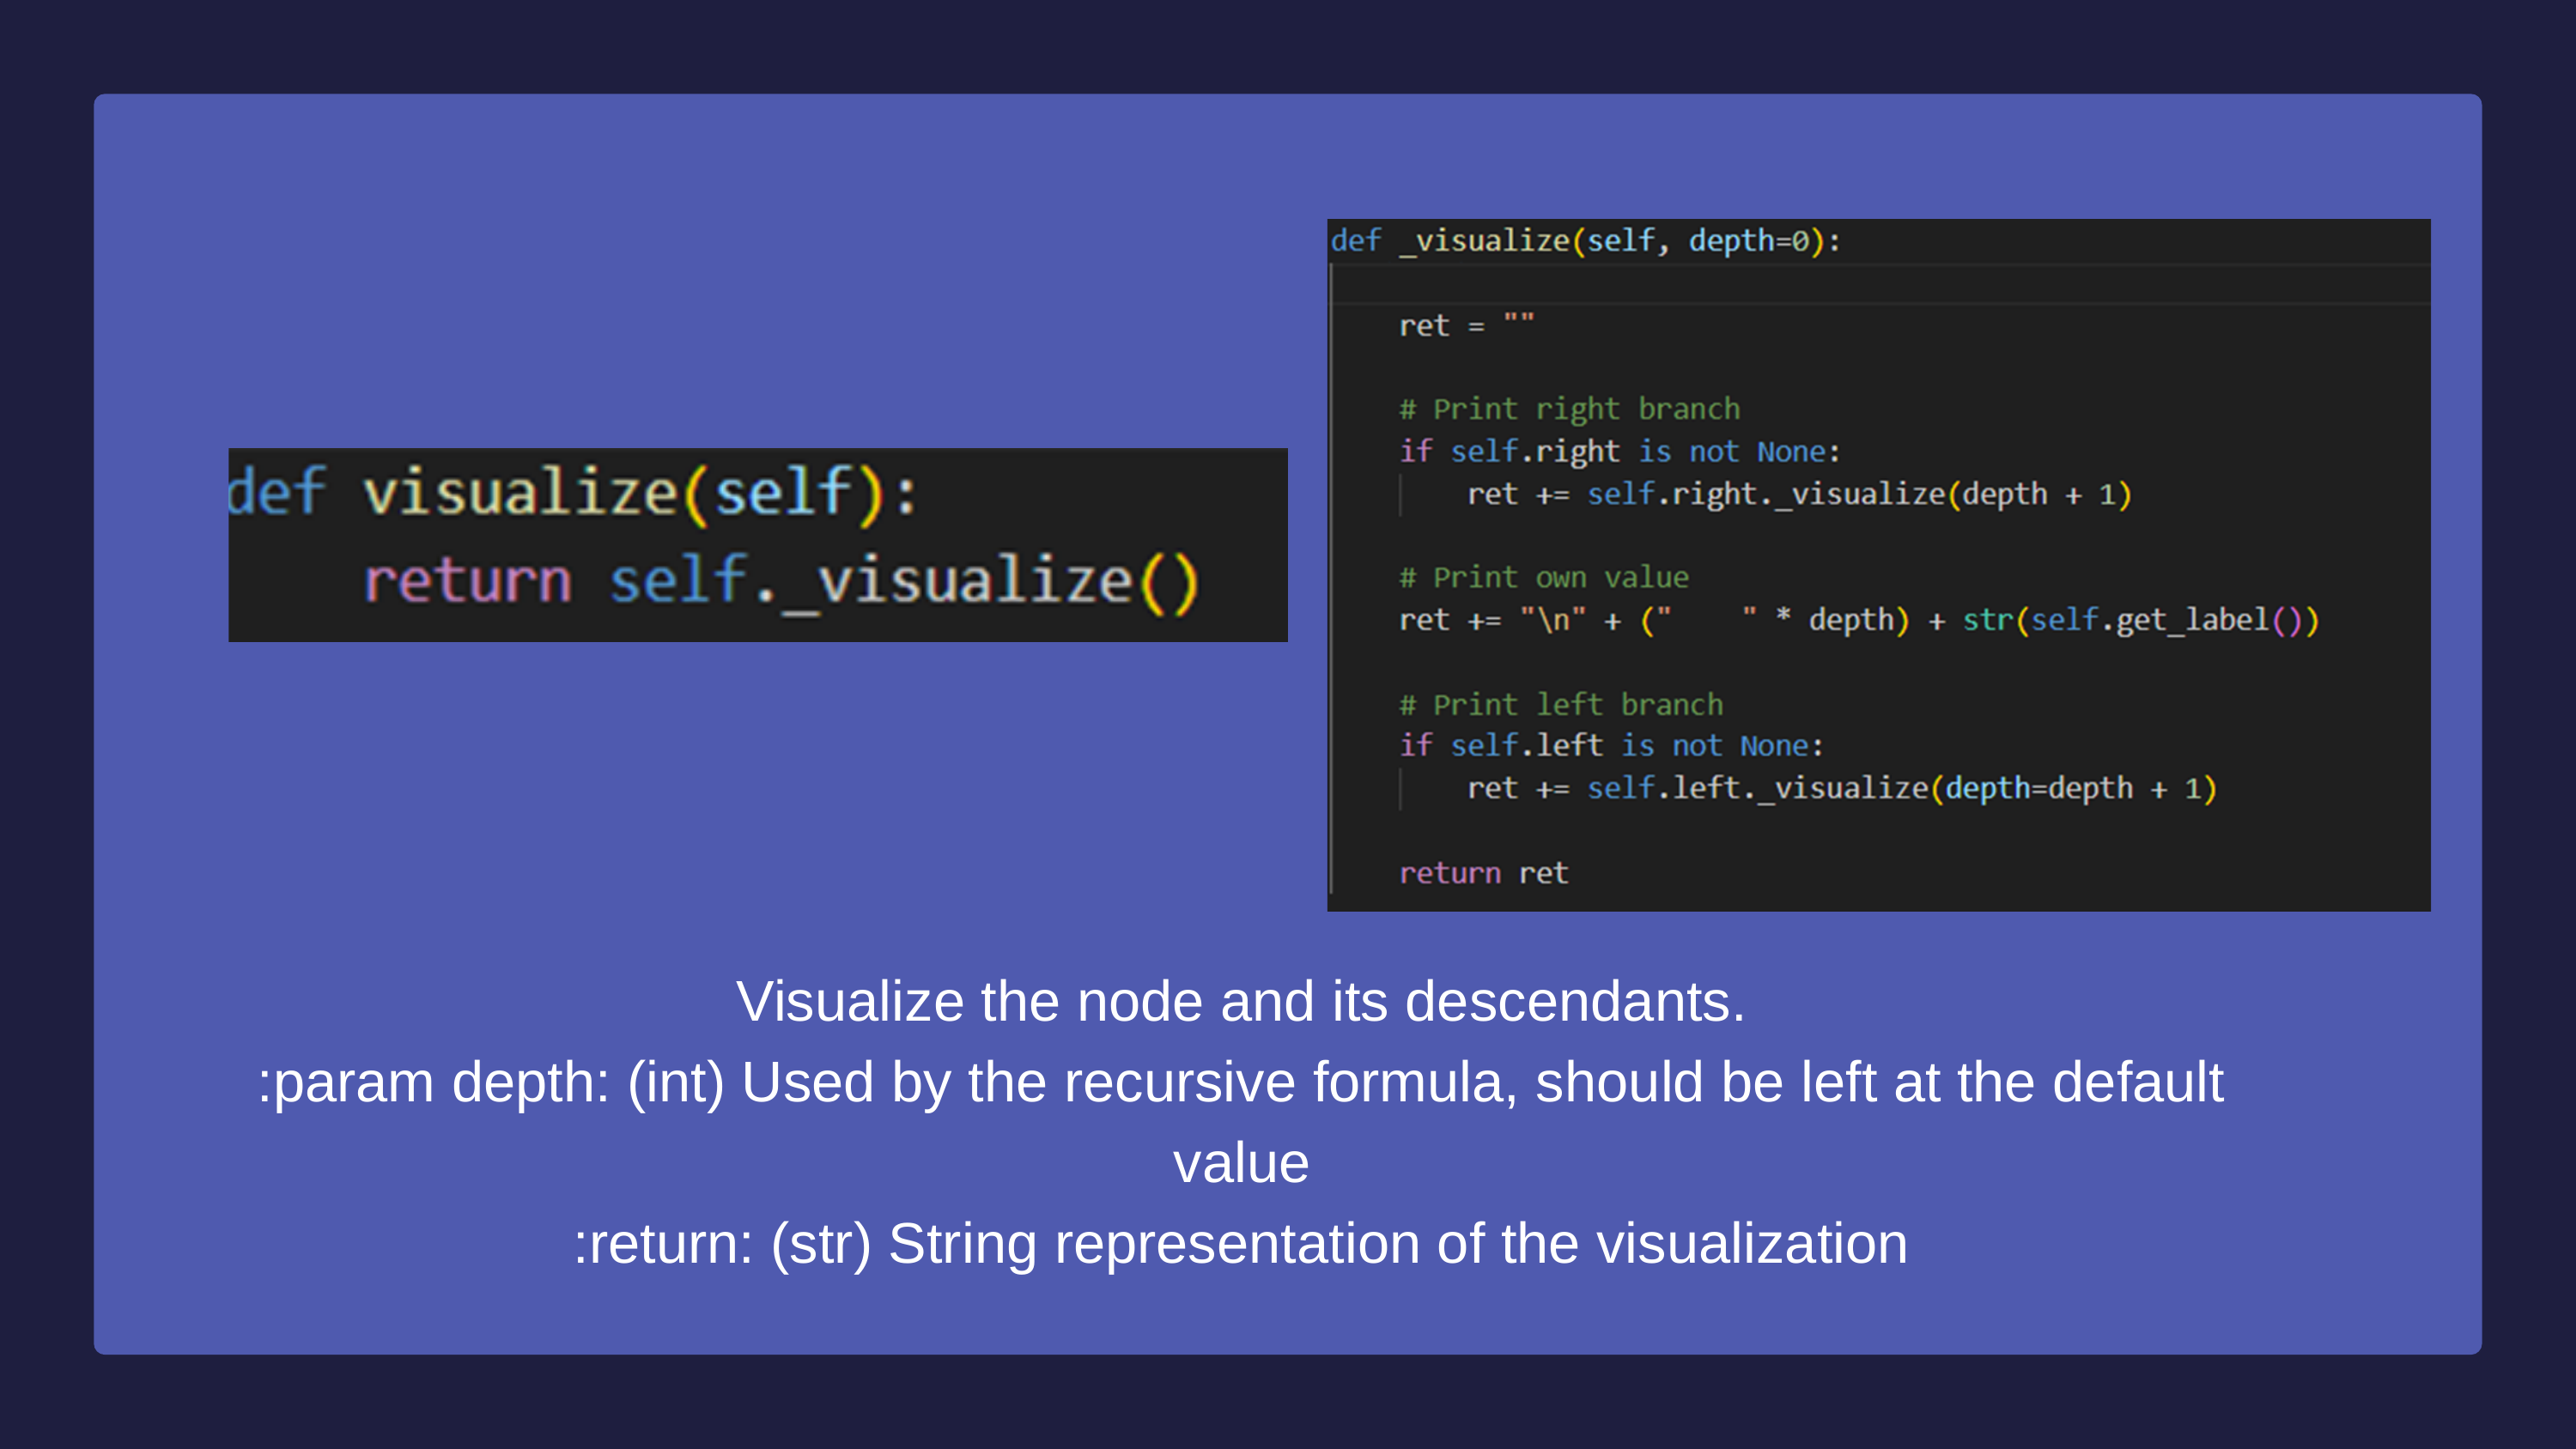

Visualize the node and its descendants.
:param depth: (int) Used by the recursive formula, should be left at the default value
:return: (str) String representation of the visualization